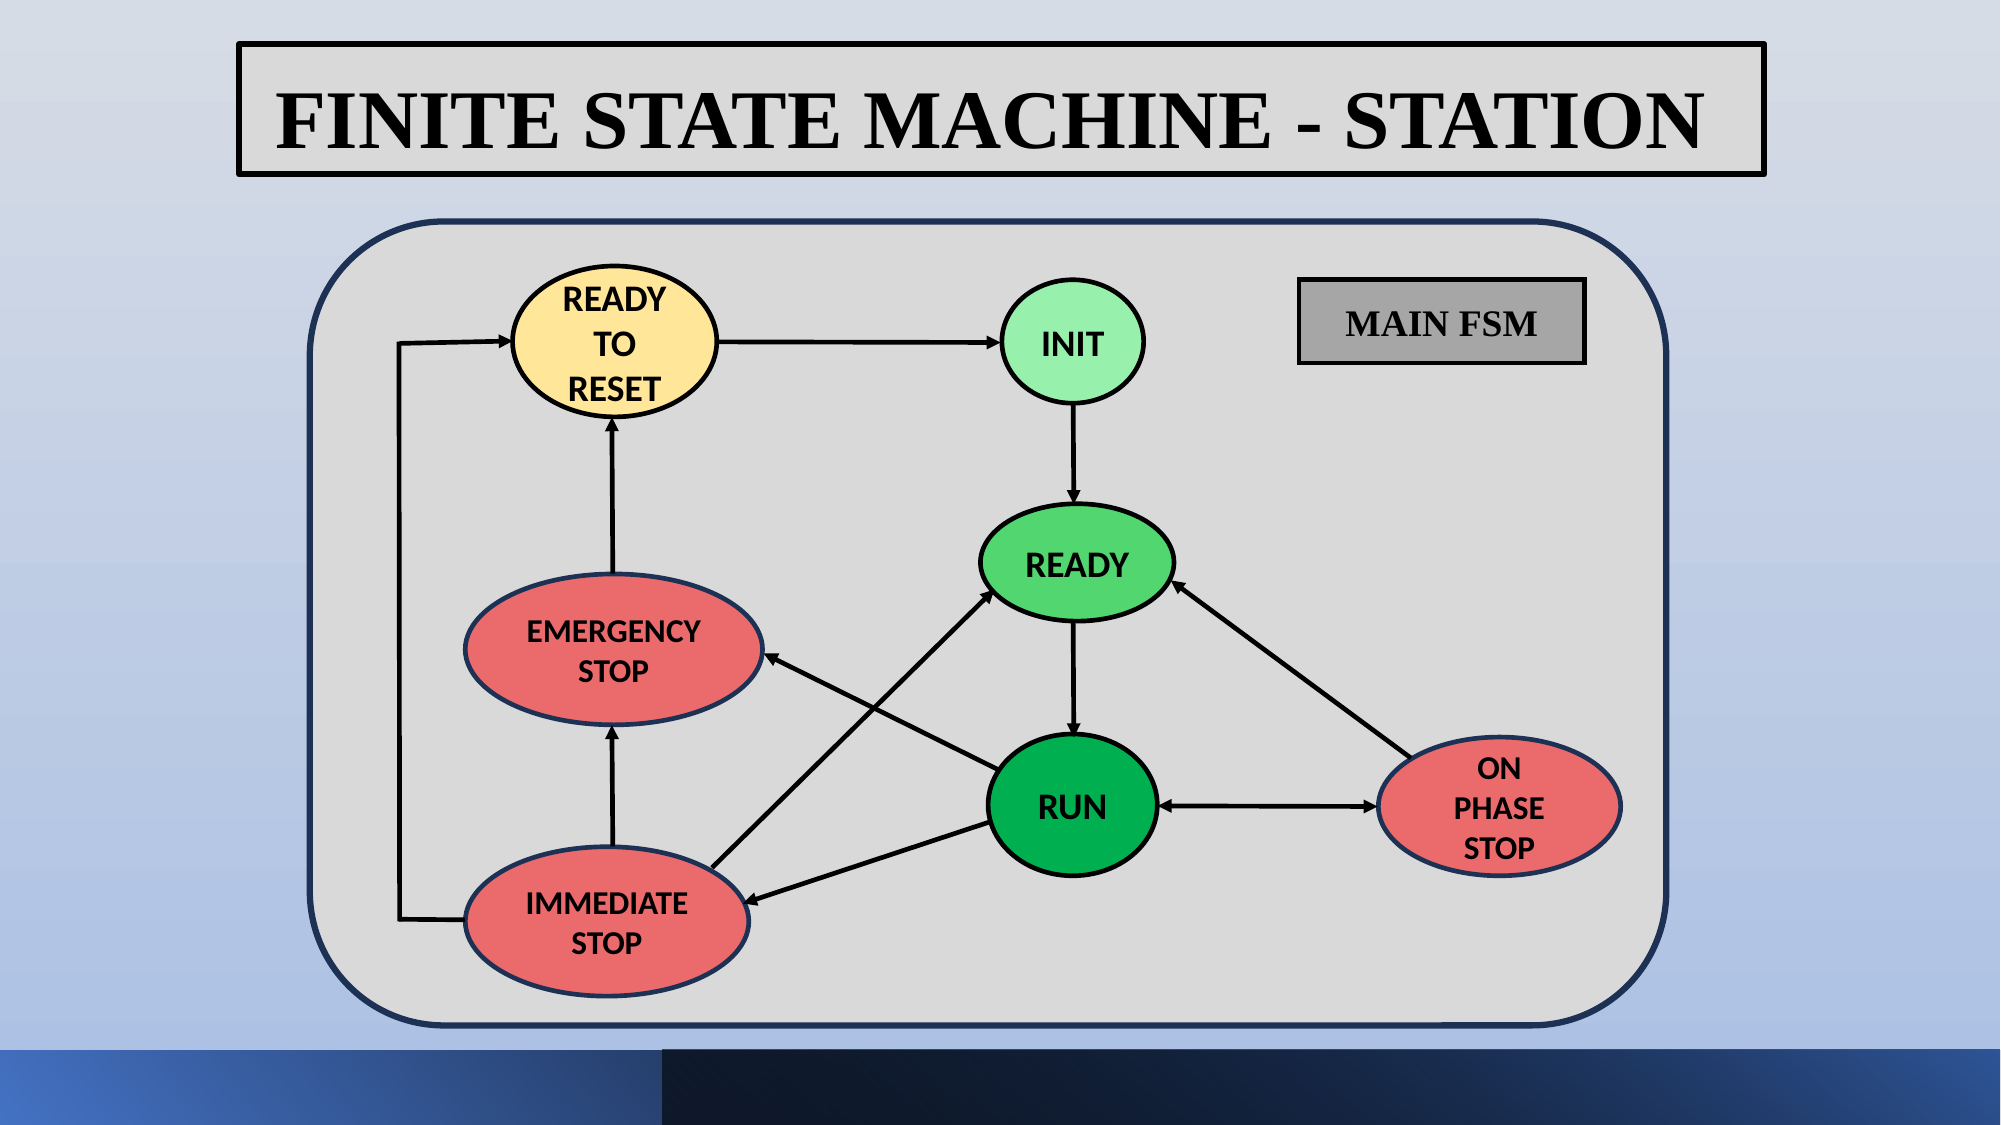

FINITE STATE MACHINE - STATION

READY TO RESET
INIT
MAIN FSM
READY
EMERGENCY STOP
RUN
ON PHASE STOP
IMMEDIATE STOP